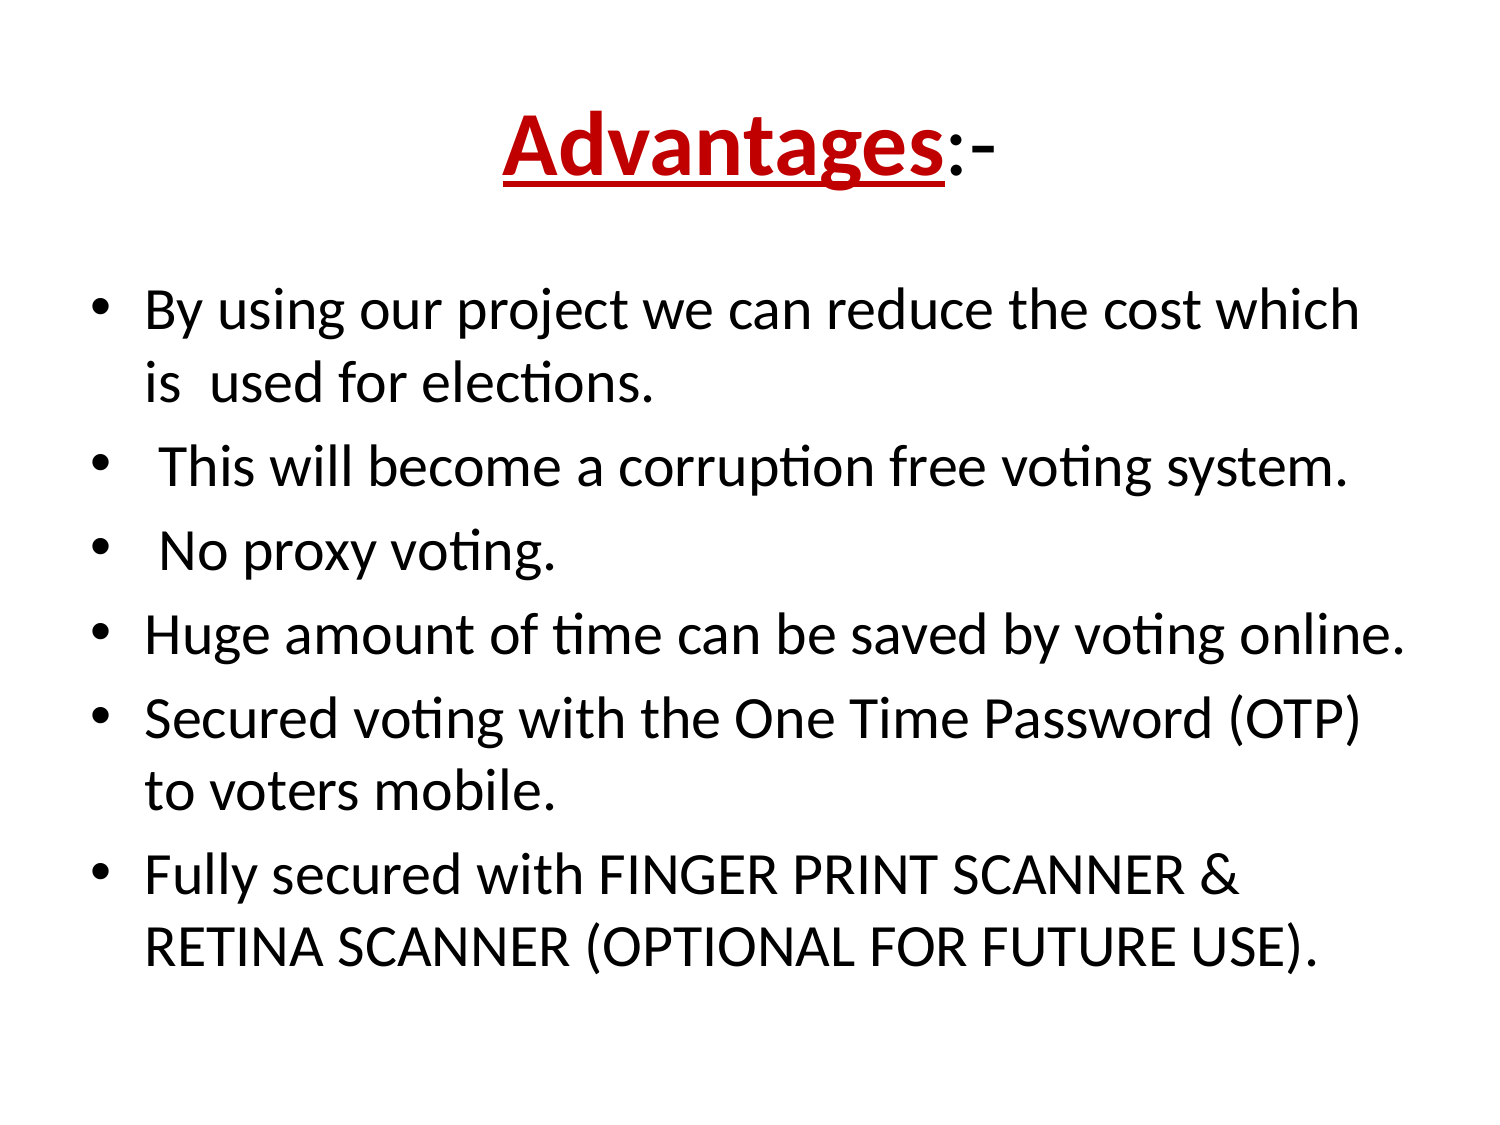

# Advantages:-
By using our project we can reduce the cost which is  used for elections.
 This will become a corruption free voting system.
 No proxy voting.
Huge amount of time can be saved by voting online.
Secured voting with the One Time Password (OTP) to voters mobile.
Fully secured with FINGER PRINT SCANNER & RETINA SCANNER (OPTIONAL FOR FUTURE USE).